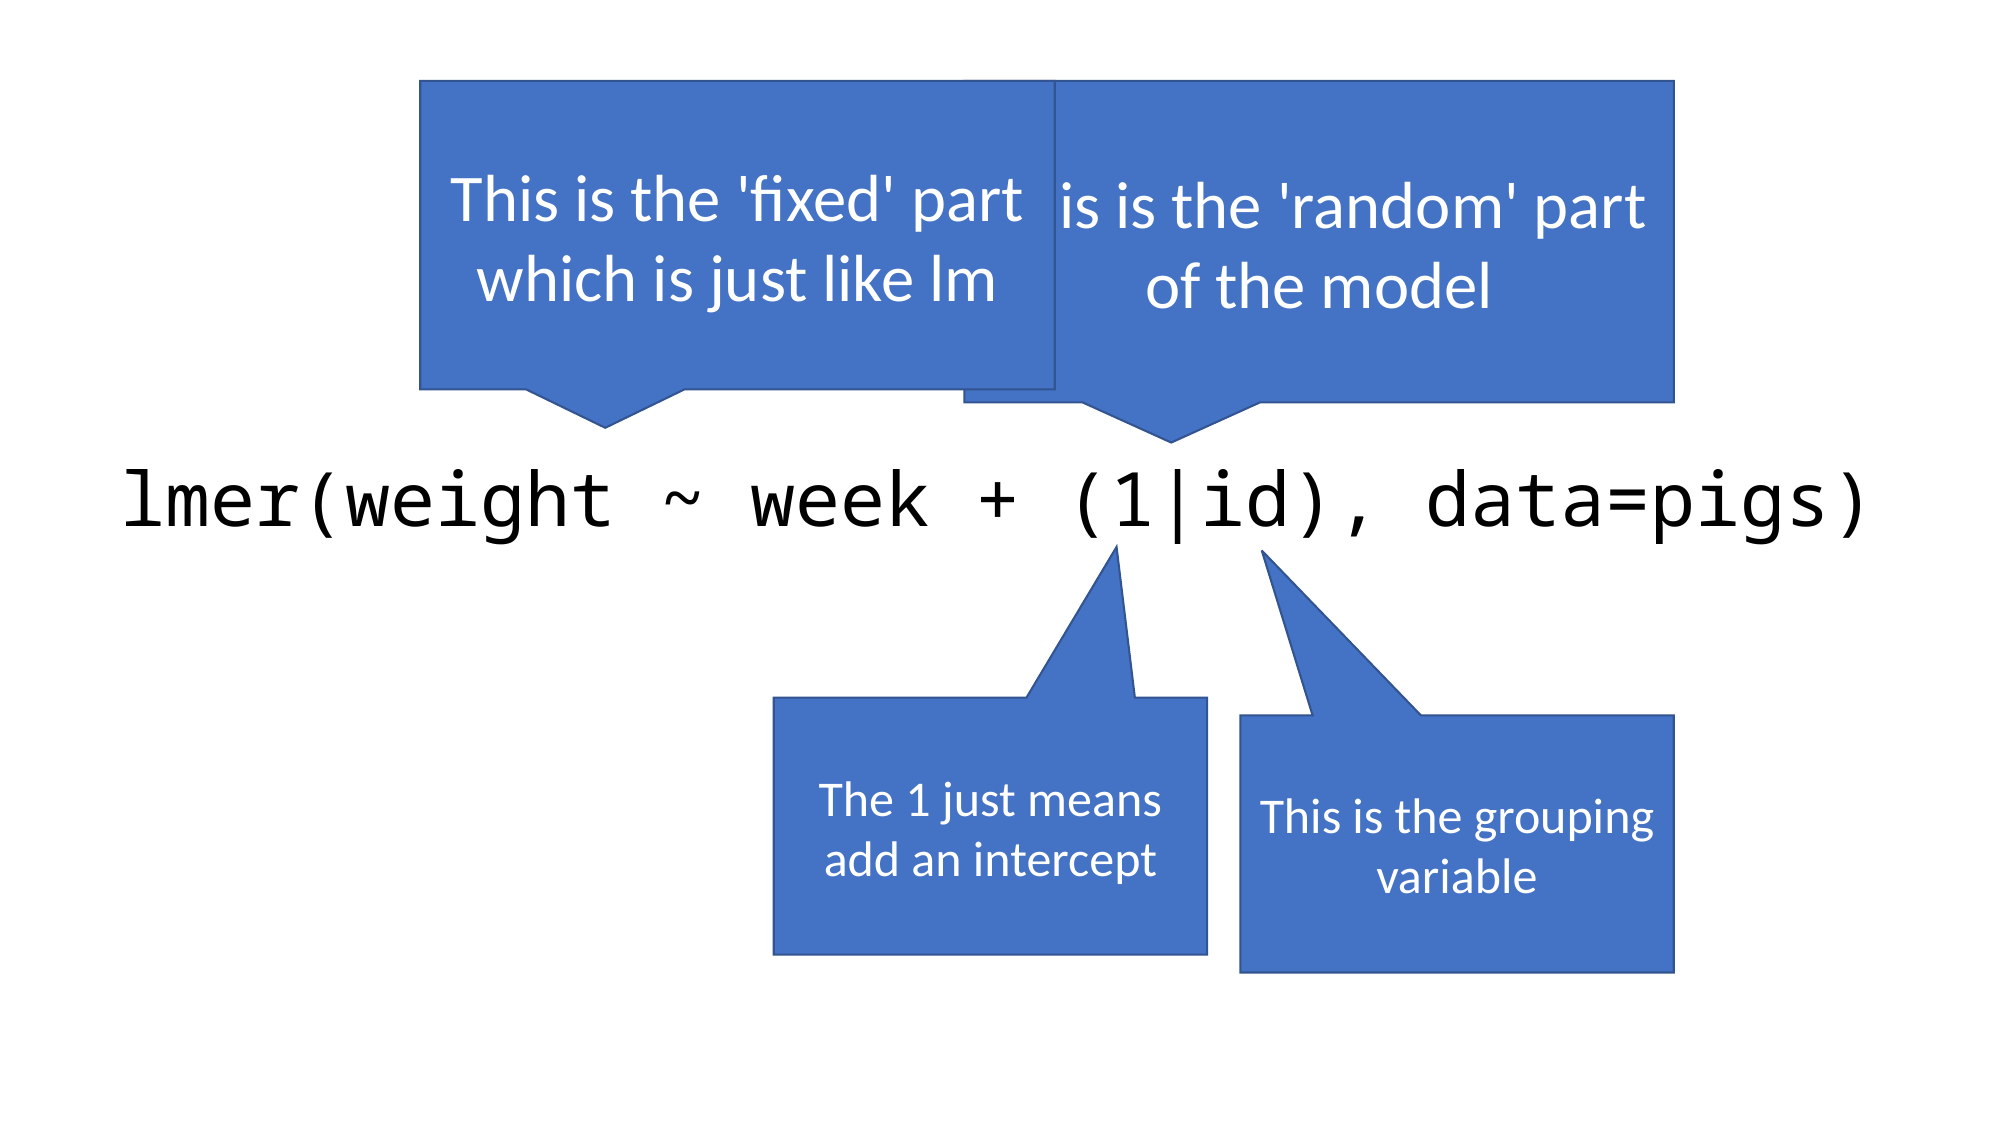

This is the 'random' part of the model
This is the 'fixed' part which is just like lm
lmer(weight ~ week + (1|id), data=pigs)
The 1 just means add an intercept
This is the grouping variable